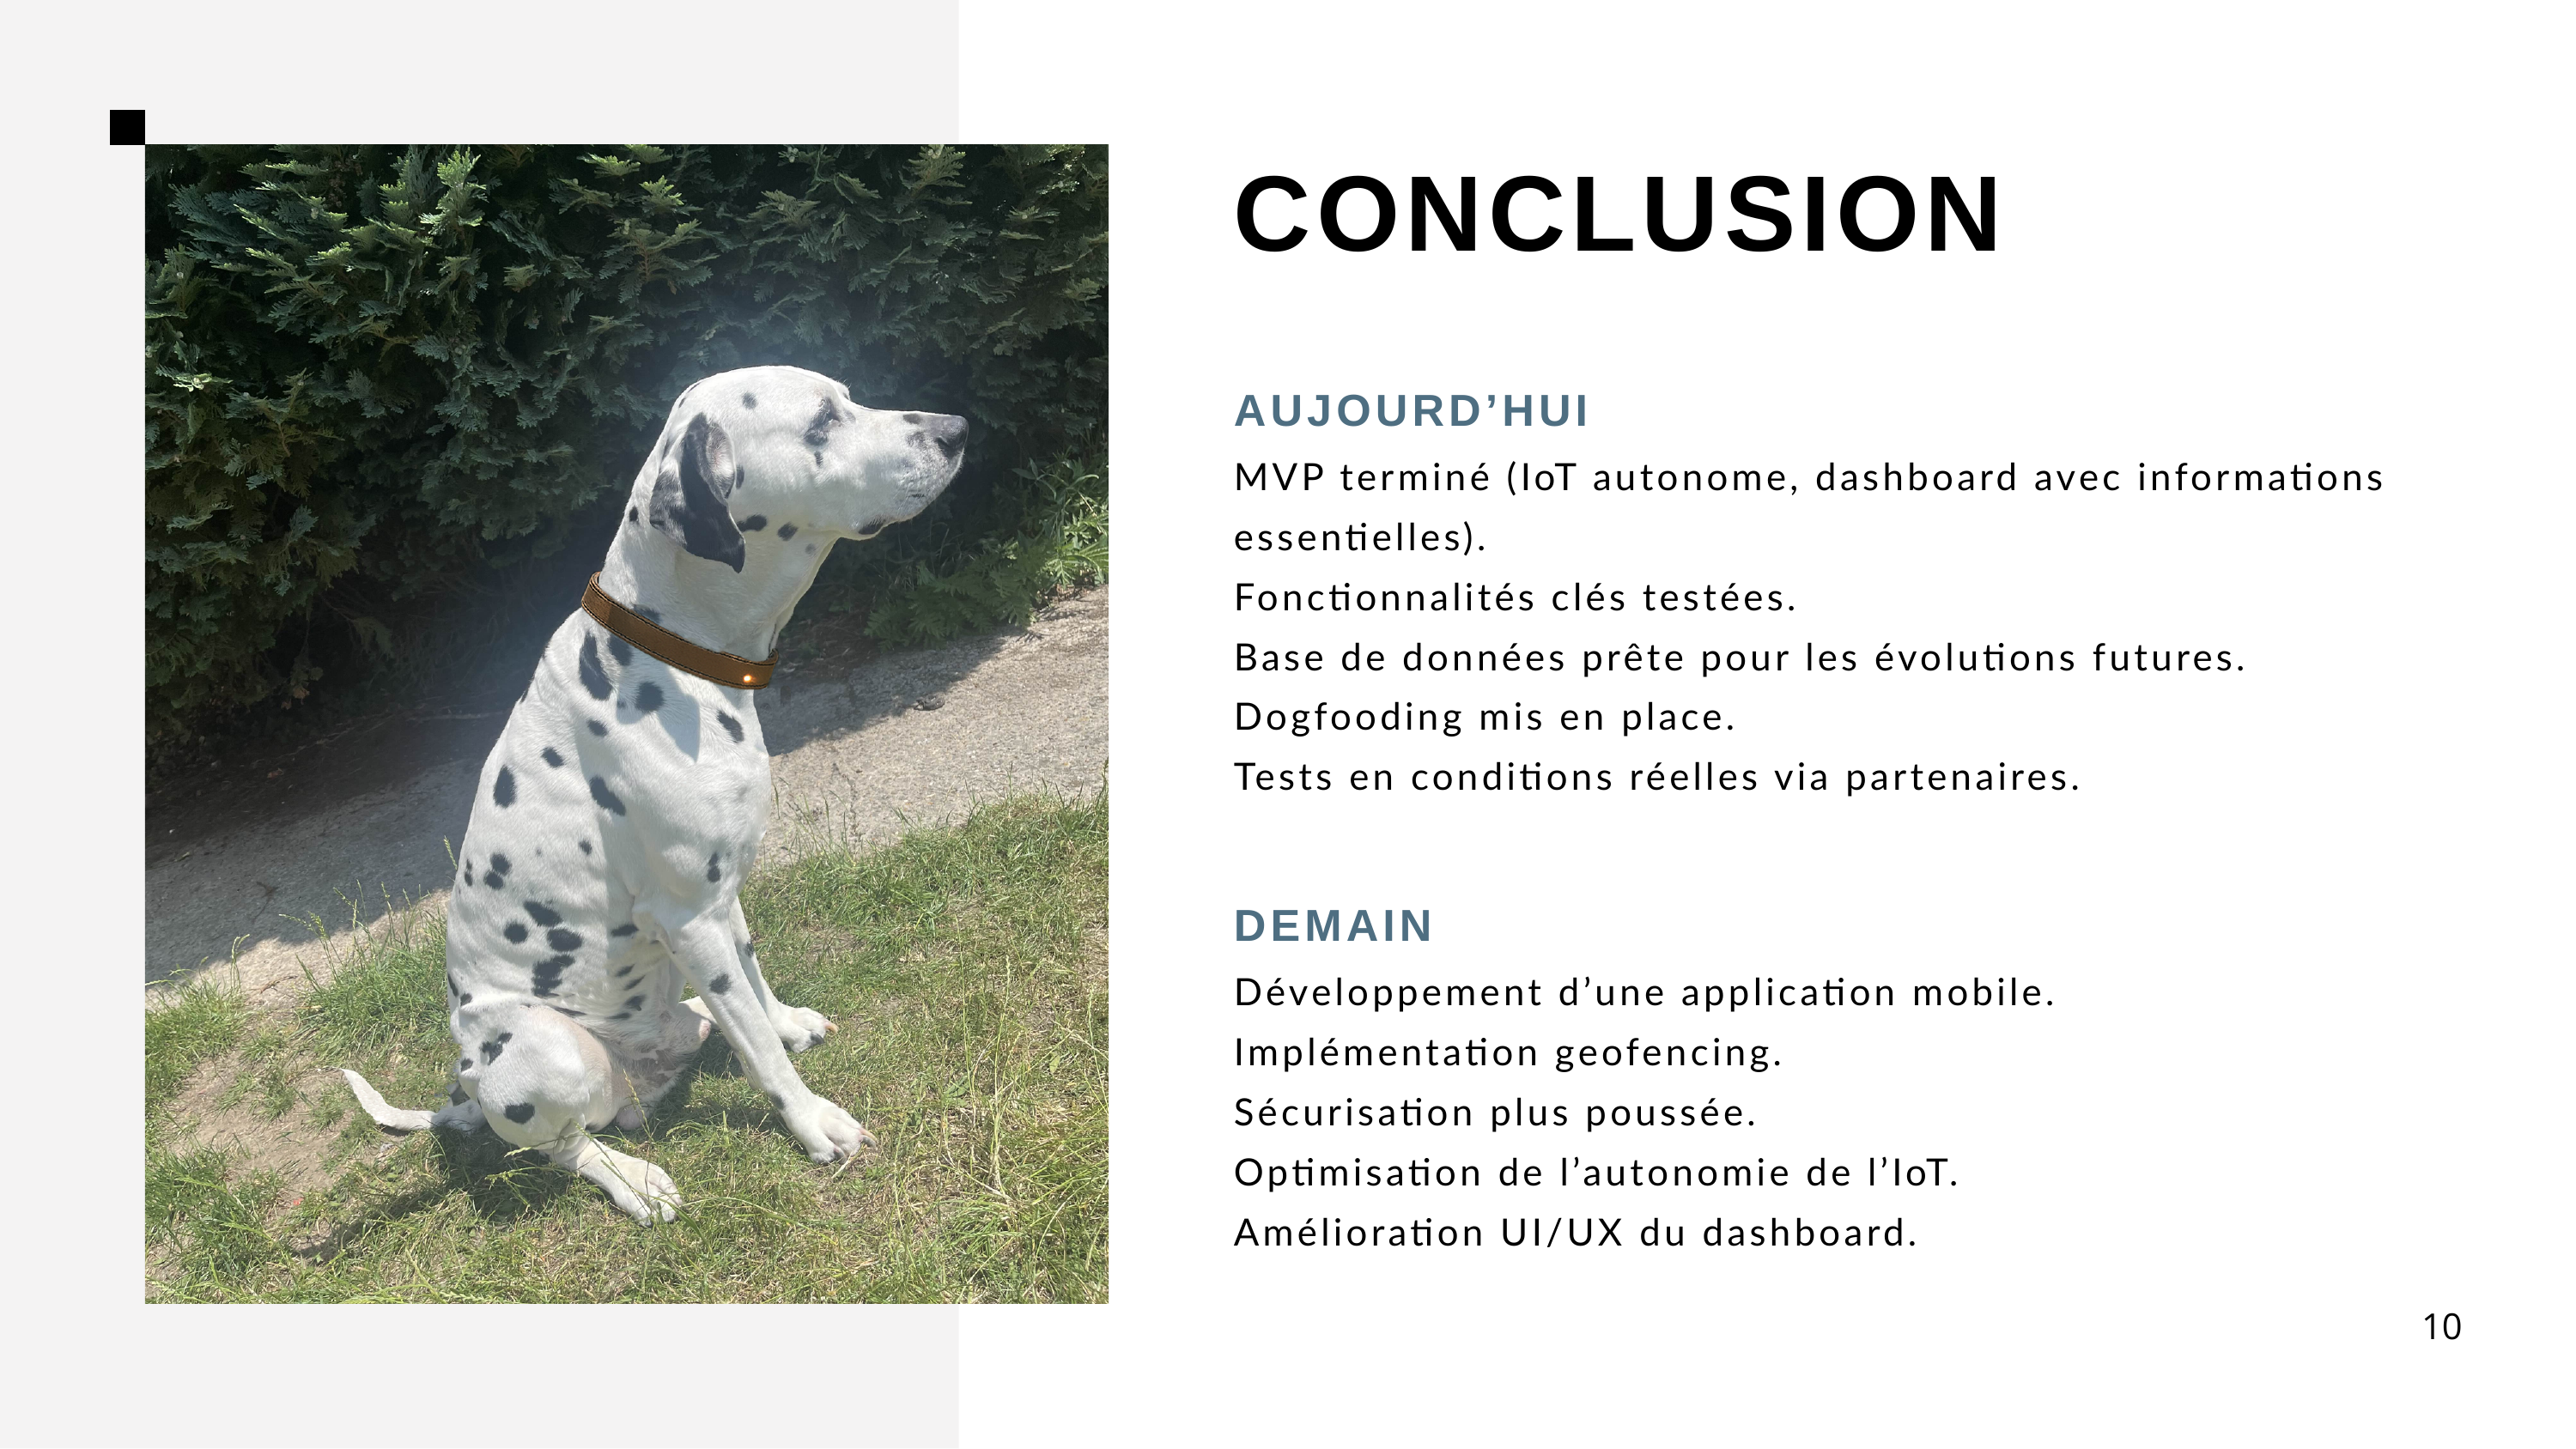

CONCLUSION

AUJOURD’HUI
MVP terminé (IoT autonome, dashboard avec informations essentielles).
Fonctionnalités clés testées.
Base de données prête pour les évolutions futures.
Dogfooding mis en place.
Tests en conditions réelles via partenaires.
DEMAIN
Développement d’une application mobile.
Implémentation geofencing.
Sécurisation plus poussée.
Optimisation de l’autonomie de l’IoT.
Amélioration UI/UX du dashboard.
10